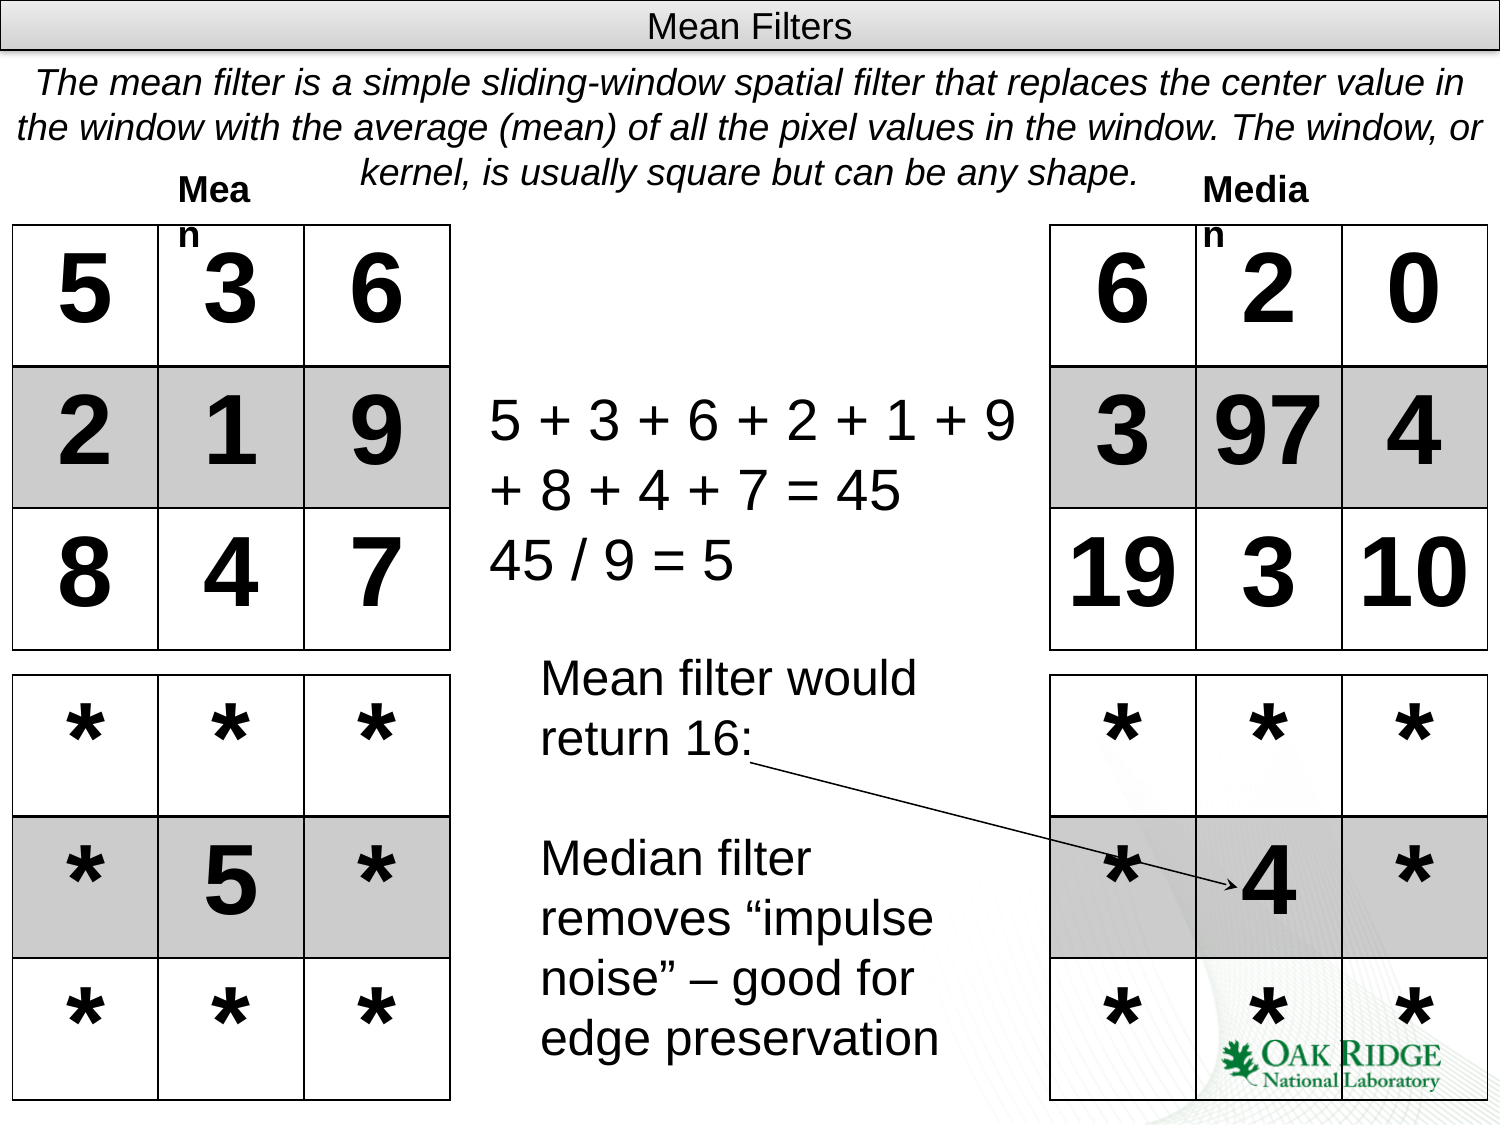

Mean Filters
The mean filter is a simple sliding-window spatial filter that replaces the center value in the window with the average (mean) of all the pixel values in the window. The window, or kernel, is usually square but can be any shape.
Mean
Median
| 5 | 3 | 6 |
| --- | --- | --- |
| 2 | 1 | 9 |
| 8 | 4 | 7 |
| 6 | 2 | 0 |
| --- | --- | --- |
| 3 | 97 | 4 |
| 19 | 3 | 10 |
5 + 3 + 6 + 2 + 1 + 9 + 8 + 4 + 7 = 45
45 / 9 = 5
Mean filter would return 16:

Median filter removes “impulse
noise” – good for edge preservation
| \* | \* | \* |
| --- | --- | --- |
| \* | 5 | \* |
| \* | \* | \* |
| \* | \* | \* |
| --- | --- | --- |
| \* | 4 | \* |
| \* | \* | \* |